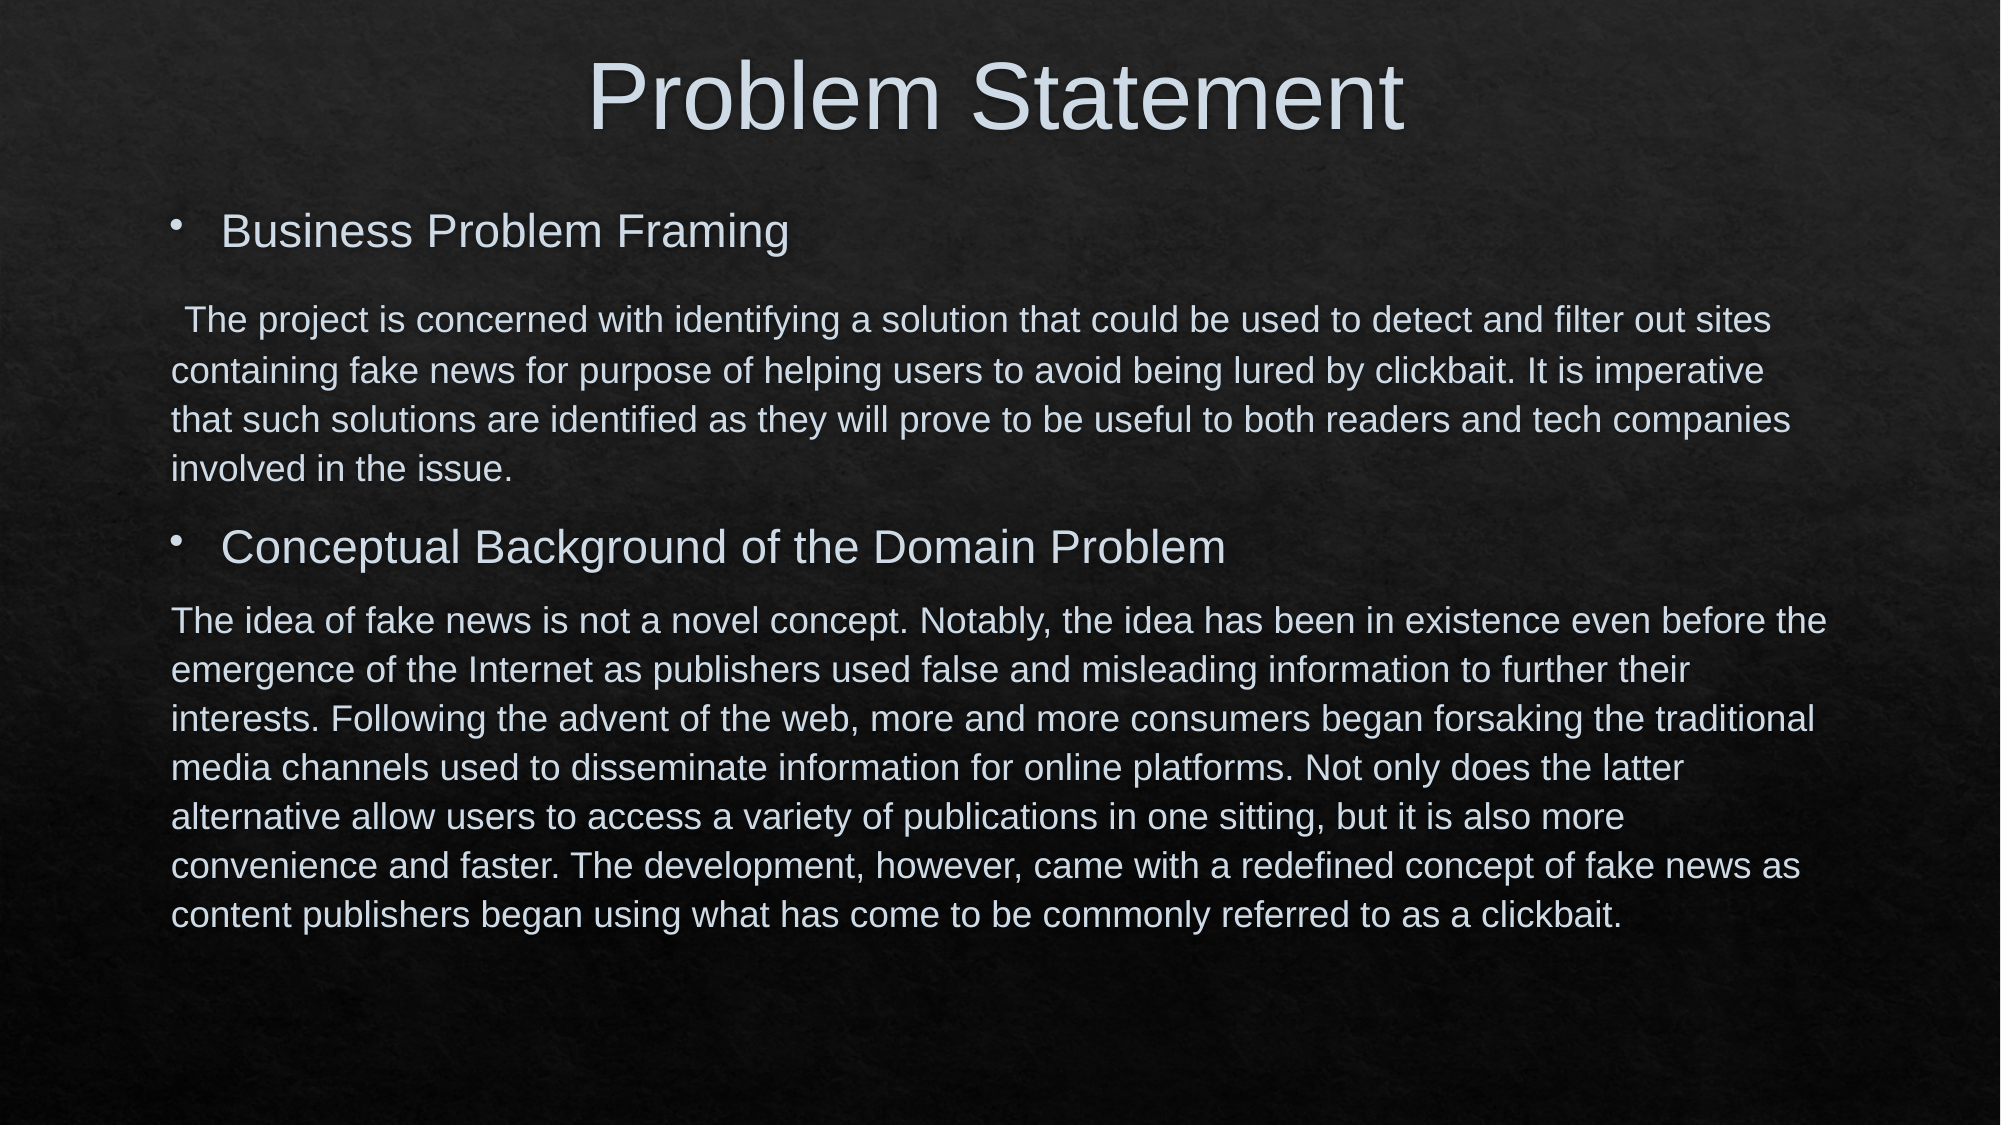

# Problem Statement
Business Problem Framing
 The project is concerned with identifying a solution that could be used to detect and ﬁlter out sites      containing fake news for purpose of helping users to avoid being lured by clickbait. It is imperative that such solutions are identiﬁed as they will prove to be useful to both readers and tech companies involved in the issue.
Conceptual Background of the Domain Problem
The idea of fake news is not a novel concept. Notably, the idea has been in existence even before the emergence of the Internet as publishers used false and misleading information to further their interests. Following the advent of the web, more and more consumers began forsaking the traditional media channels used to disseminate information for online platforms. Not only does the latter alternative allow users to access a variety of publications in one sitting, but it is also more convenience and faster. The development, however, came with a redeﬁned concept of fake news as content publishers began using what has come to be commonly referred to as a clickbait.